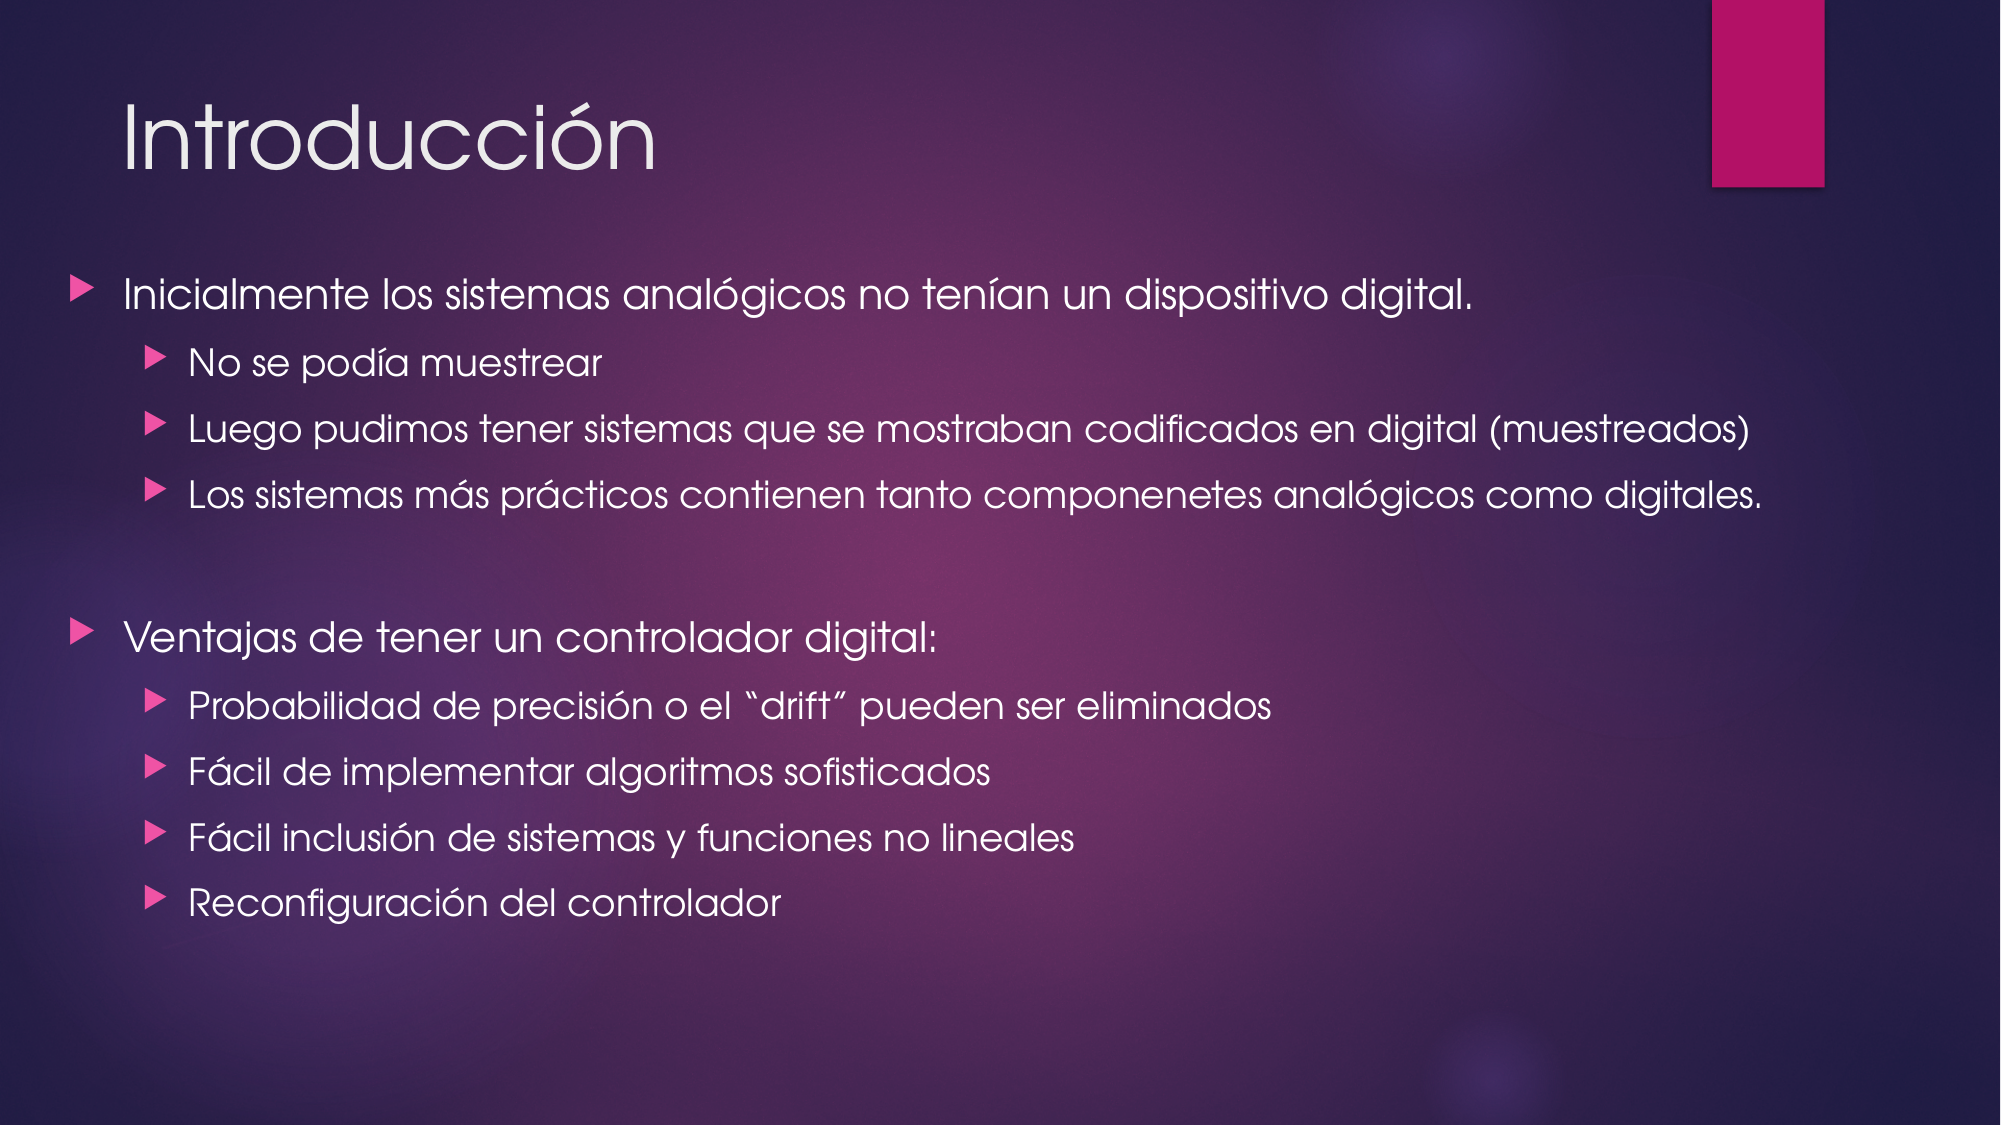

# Introducción
Inicialmente los sistemas analógicos no tenían un dispositivo digital.
No se podía muestrear
Luego pudimos tener sistemas que se mostraban codificados en digital (muestreados)
Los sistemas más prácticos contienen tanto componenetes analógicos como digitales.

Ventajas de tener un controlador digital:
Probabilidad de precisión o el “drift” pueden ser eliminados
Fácil de implementar algoritmos sofisticados
Fácil inclusión de sistemas y funciones no lineales
Reconfiguración del controlador